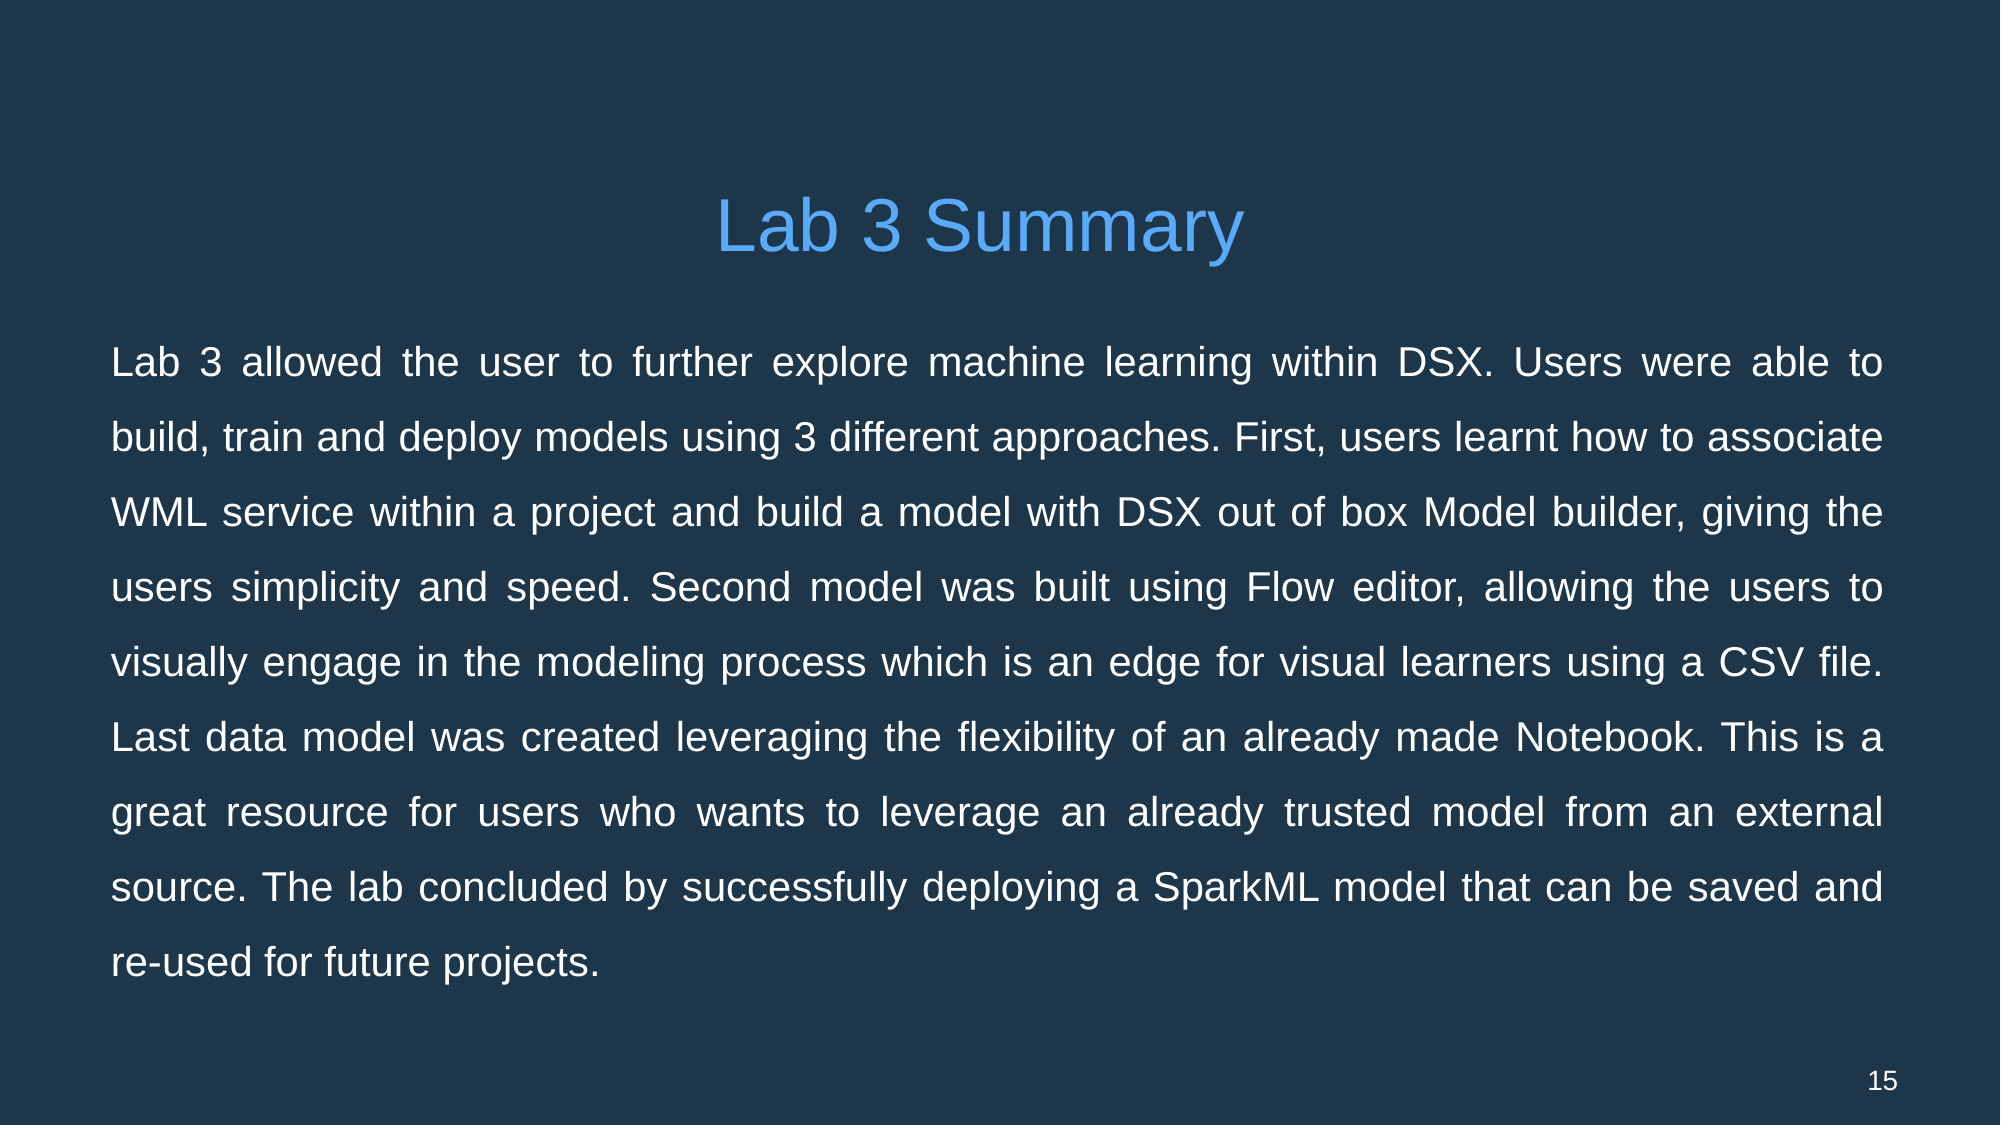

# Lab 3 Summary
Lab 3 allowed the user to further explore machine learning within DSX. Users were able to build, train and deploy models using 3 different approaches. First, users learnt how to associate WML service within a project and build a model with DSX out of box Model builder, giving the users simplicity and speed. Second model was built using Flow editor, allowing the users to visually engage in the modeling process which is an edge for visual learners using a CSV file. Last data model was created leveraging the flexibility of an already made Notebook. This is a great resource for users who wants to leverage an already trusted model from an external source. The lab concluded by successfully deploying a SparkML model that can be saved and re-used for future projects.

15